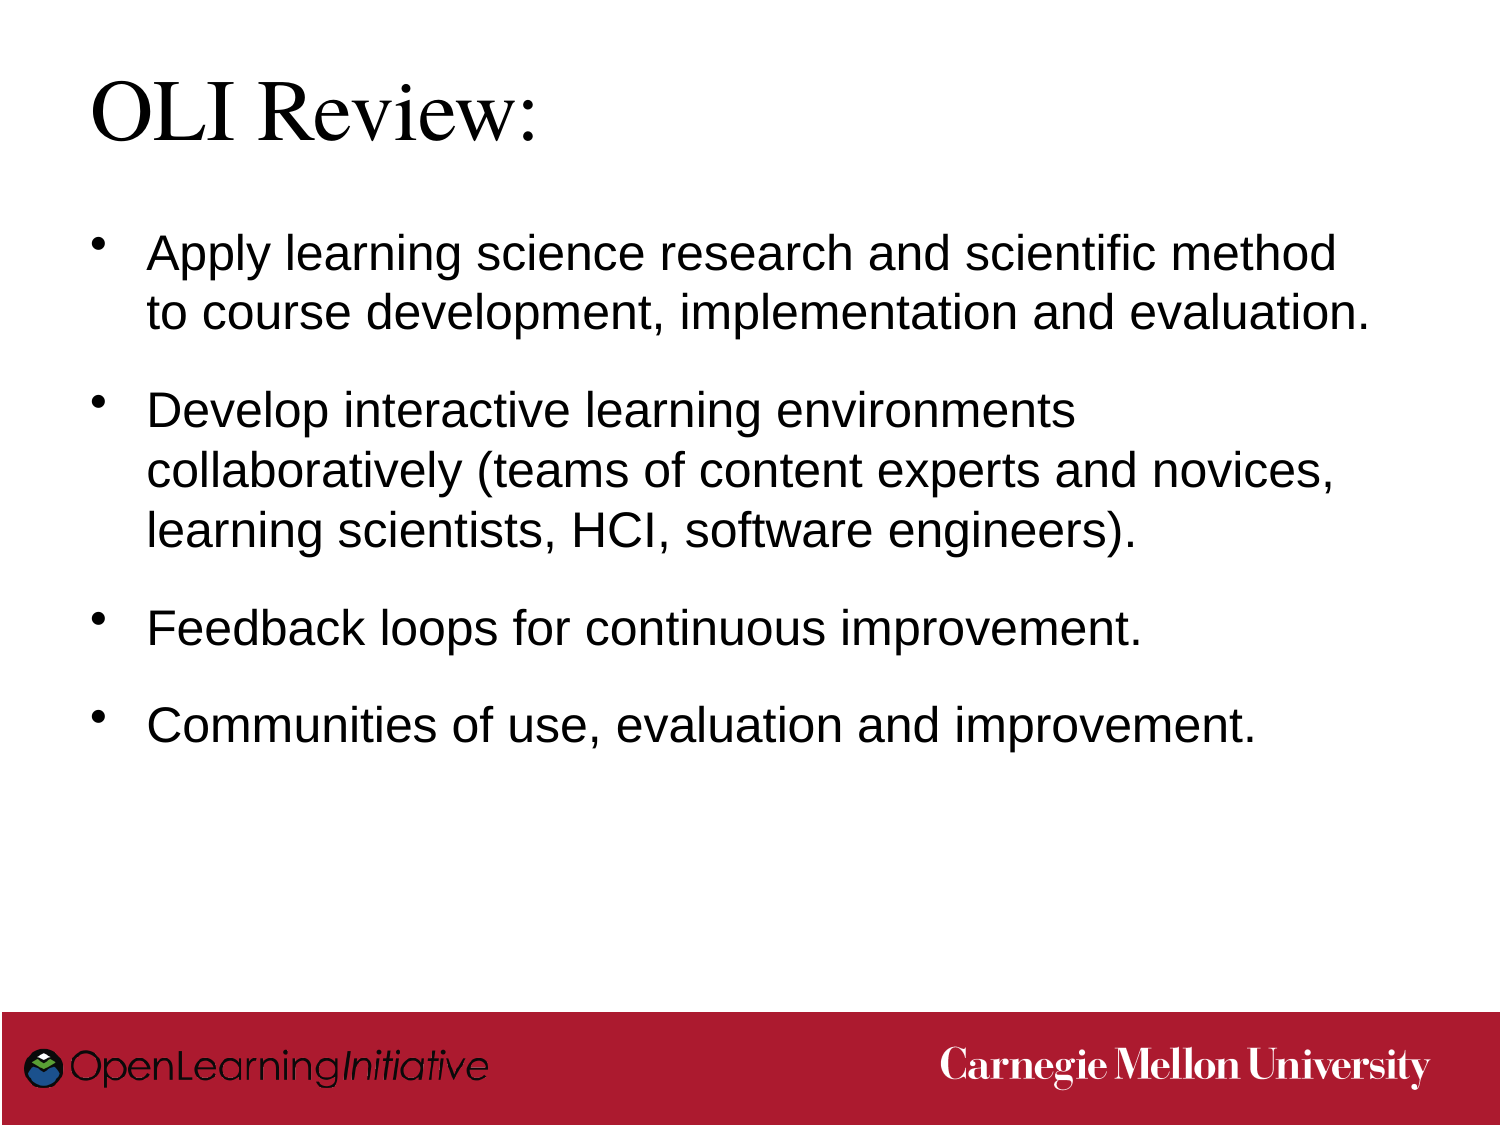

# OLI Review:
Apply learning science research and scientific method to course development, implementation and evaluation.
Develop interactive learning environments collaboratively (teams of content experts and novices, learning scientists, HCI, software engineers).
Feedback loops for continuous improvement.
Communities of use, evaluation and improvement.